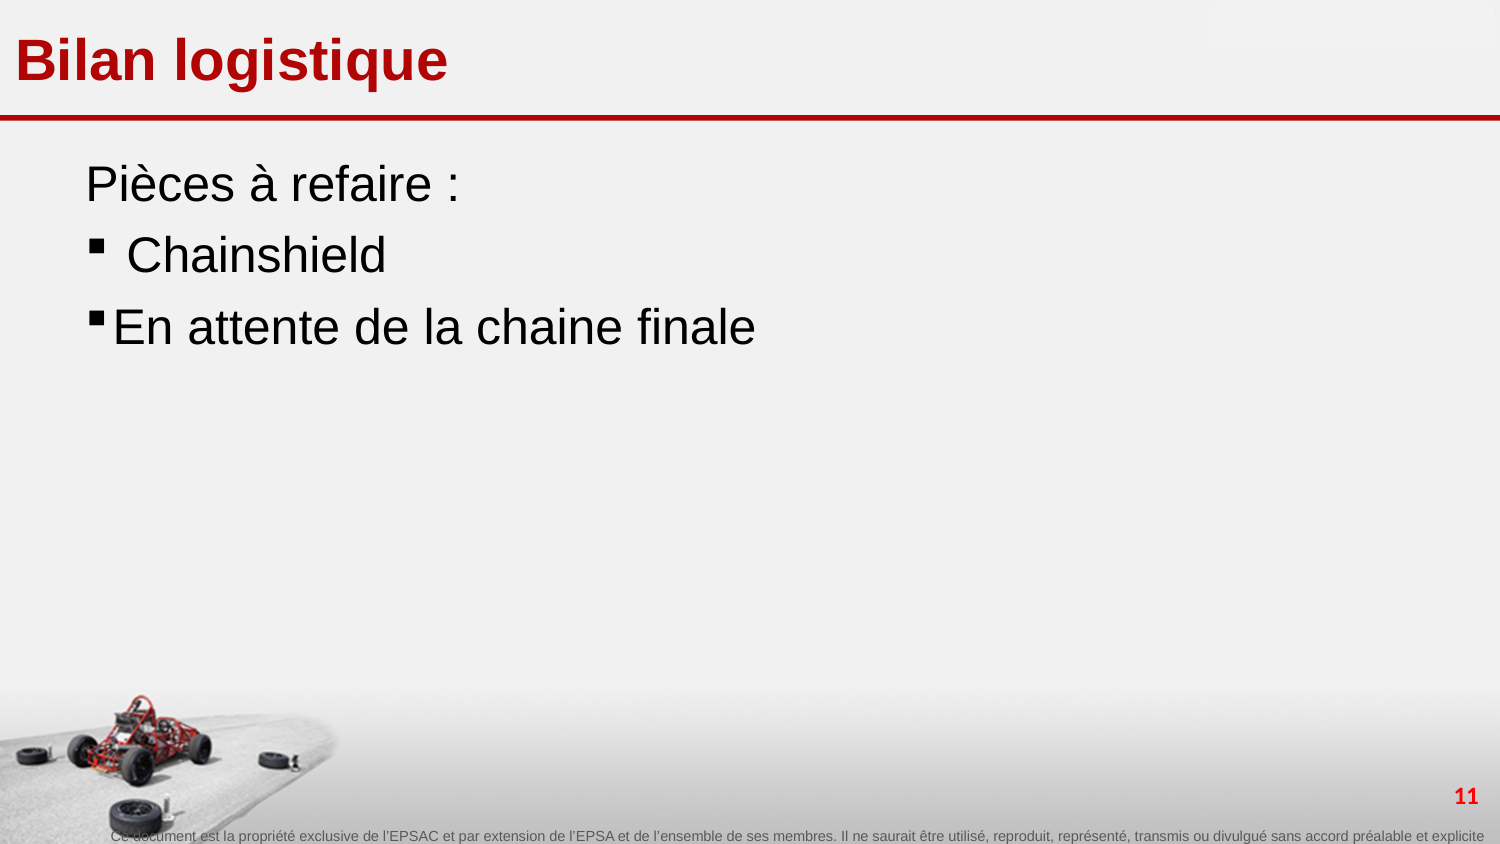

# Bilan logistique
Pièces à refaire :
 Chainshield
En attente de la chaine finale
11